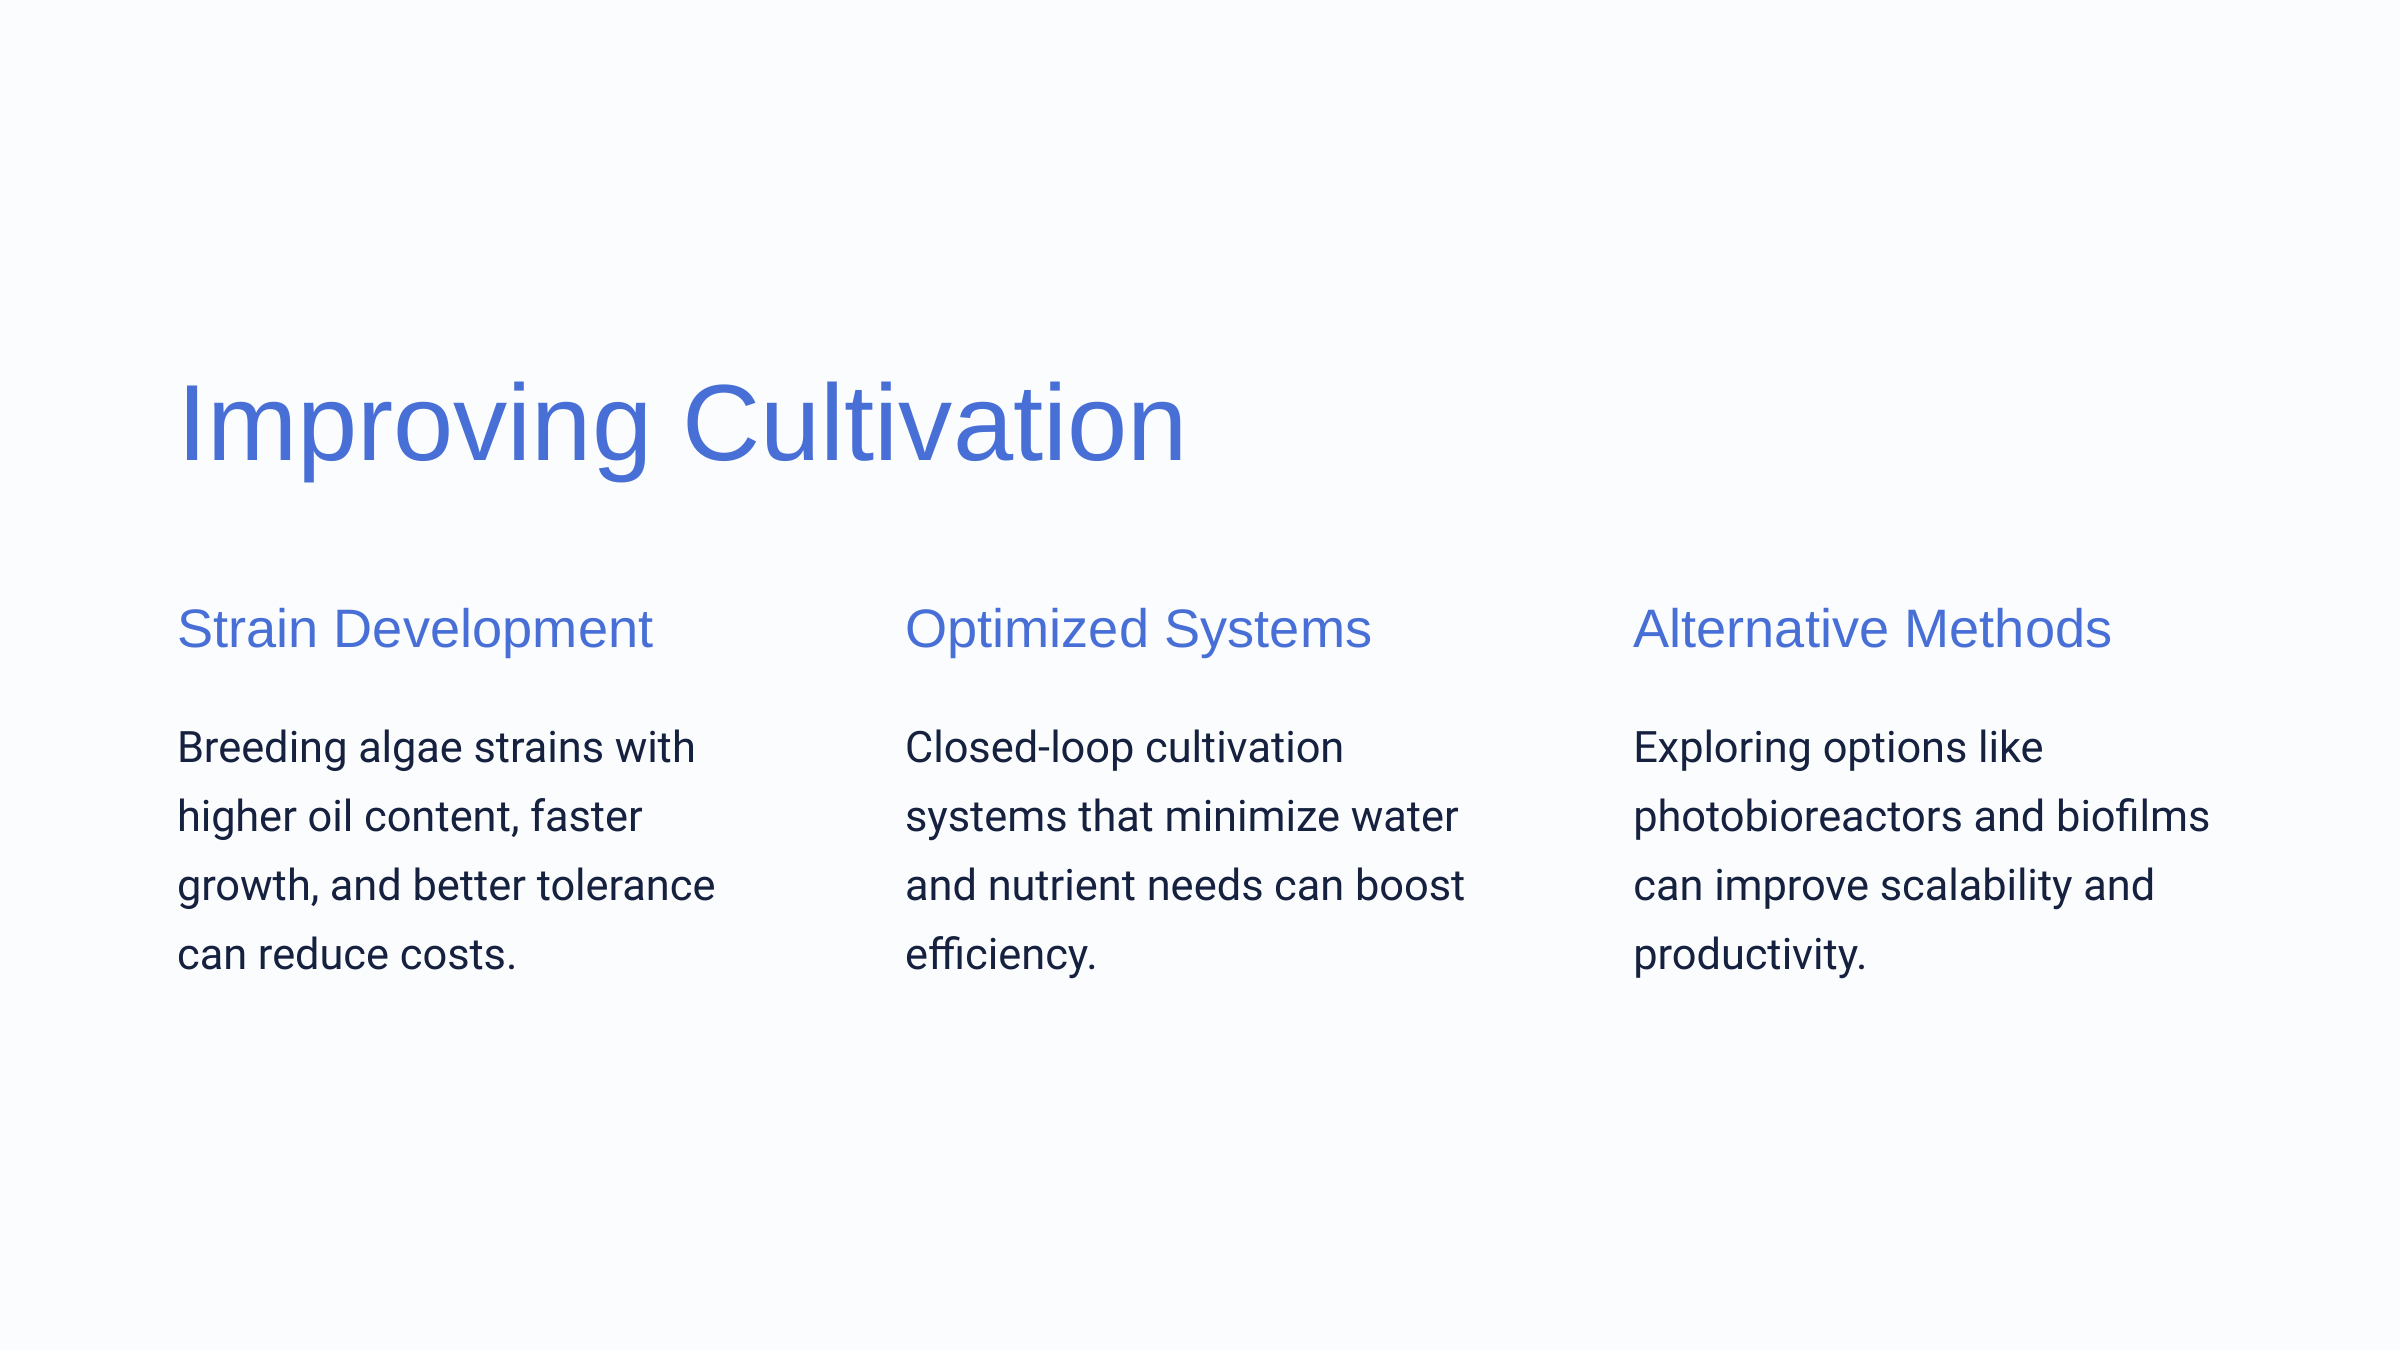

Improving Cultivation
Strain Development
Optimized Systems
Alternative Methods
Breeding algae strains with higher oil content, faster growth, and better tolerance can reduce costs.
Closed-loop cultivation systems that minimize water and nutrient needs can boost efficiency.
Exploring options like photobioreactors and biofilms can improve scalability and productivity.